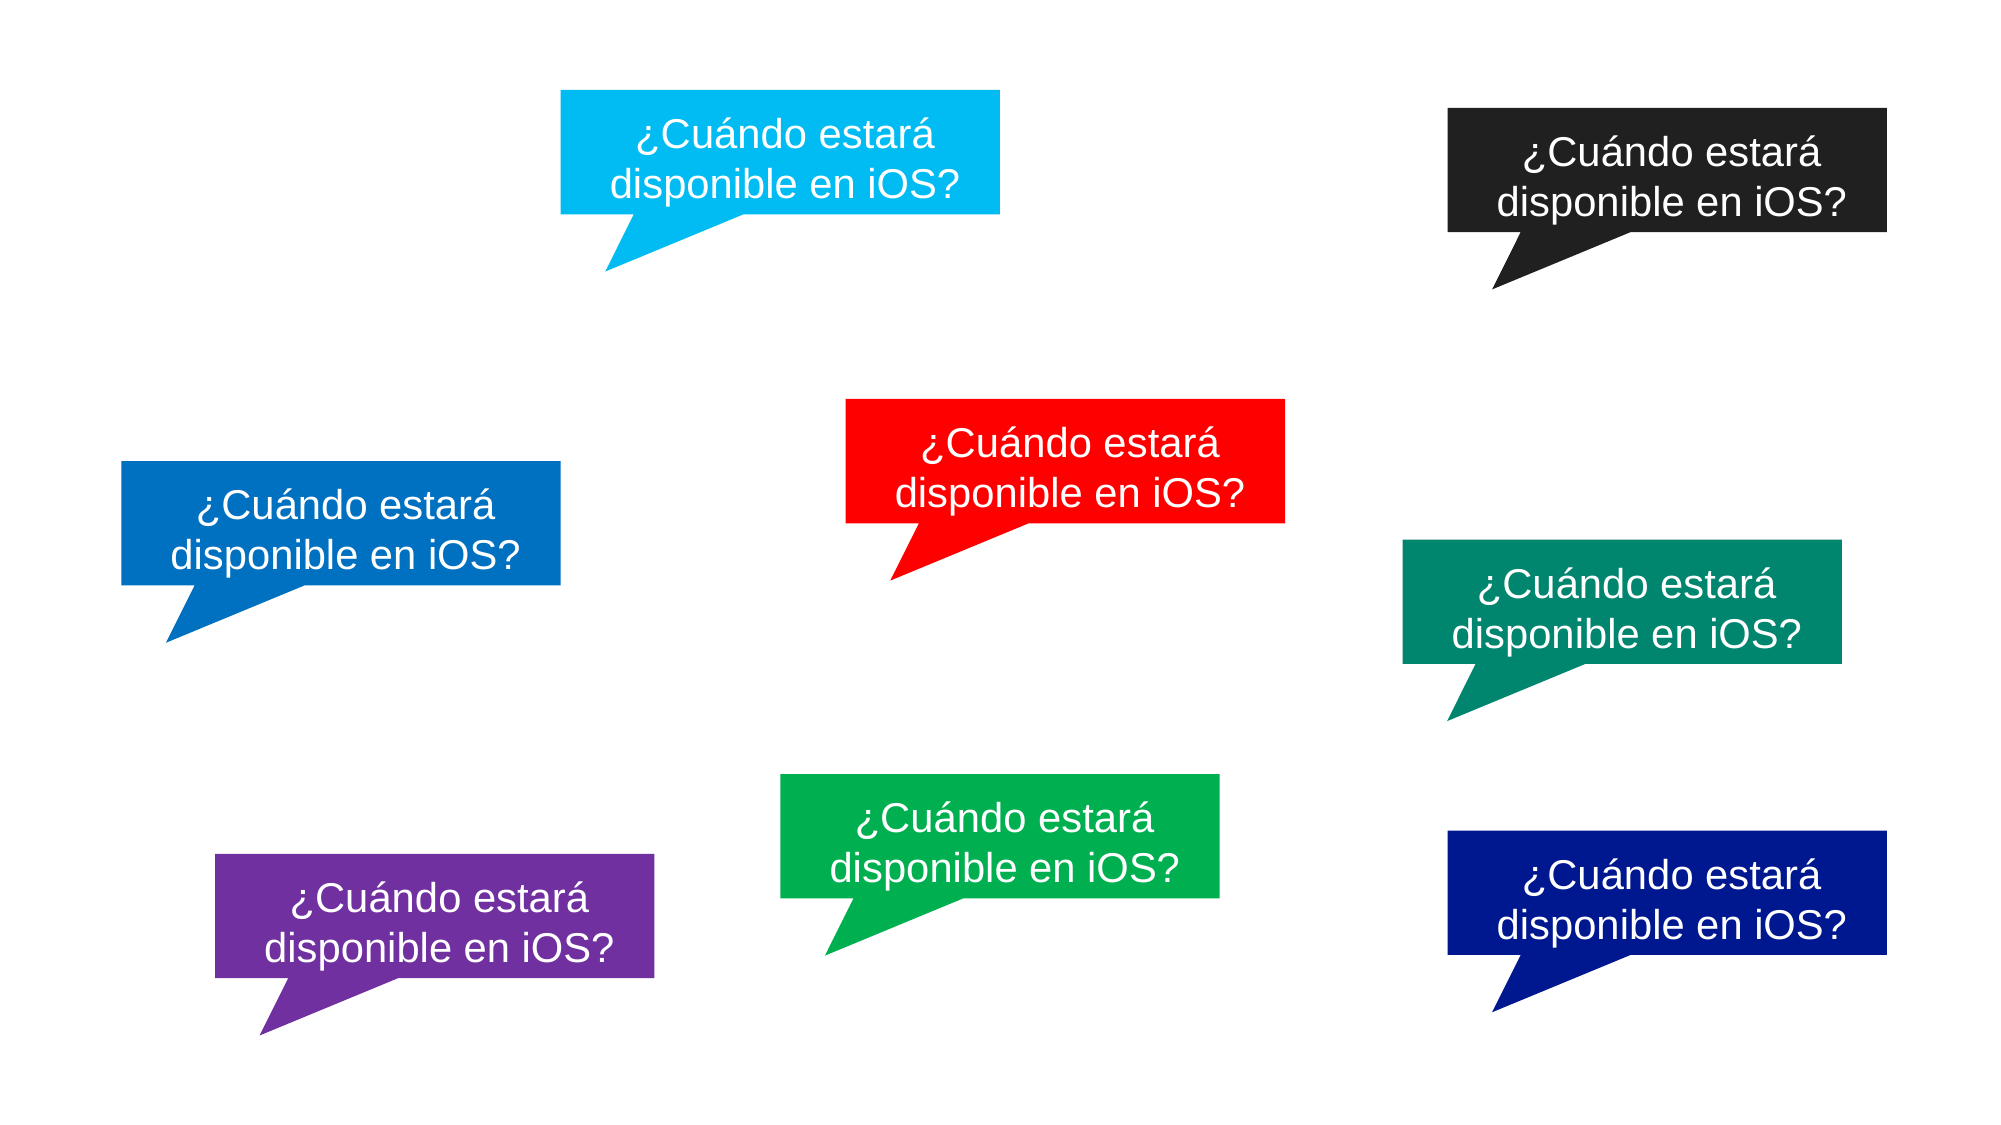

¿Cuándo estará disponible en iOS?
¿Cuándo estará disponible en iOS?
¿Cuándo estará disponible en iOS?
¿Cuándo estará disponible en iOS?
¿Cuándo estará disponible en iOS?
¿Cuándo estará disponible en iOS?
¿Cuándo estará disponible en iOS?
¿Cuándo estará disponible en iOS?